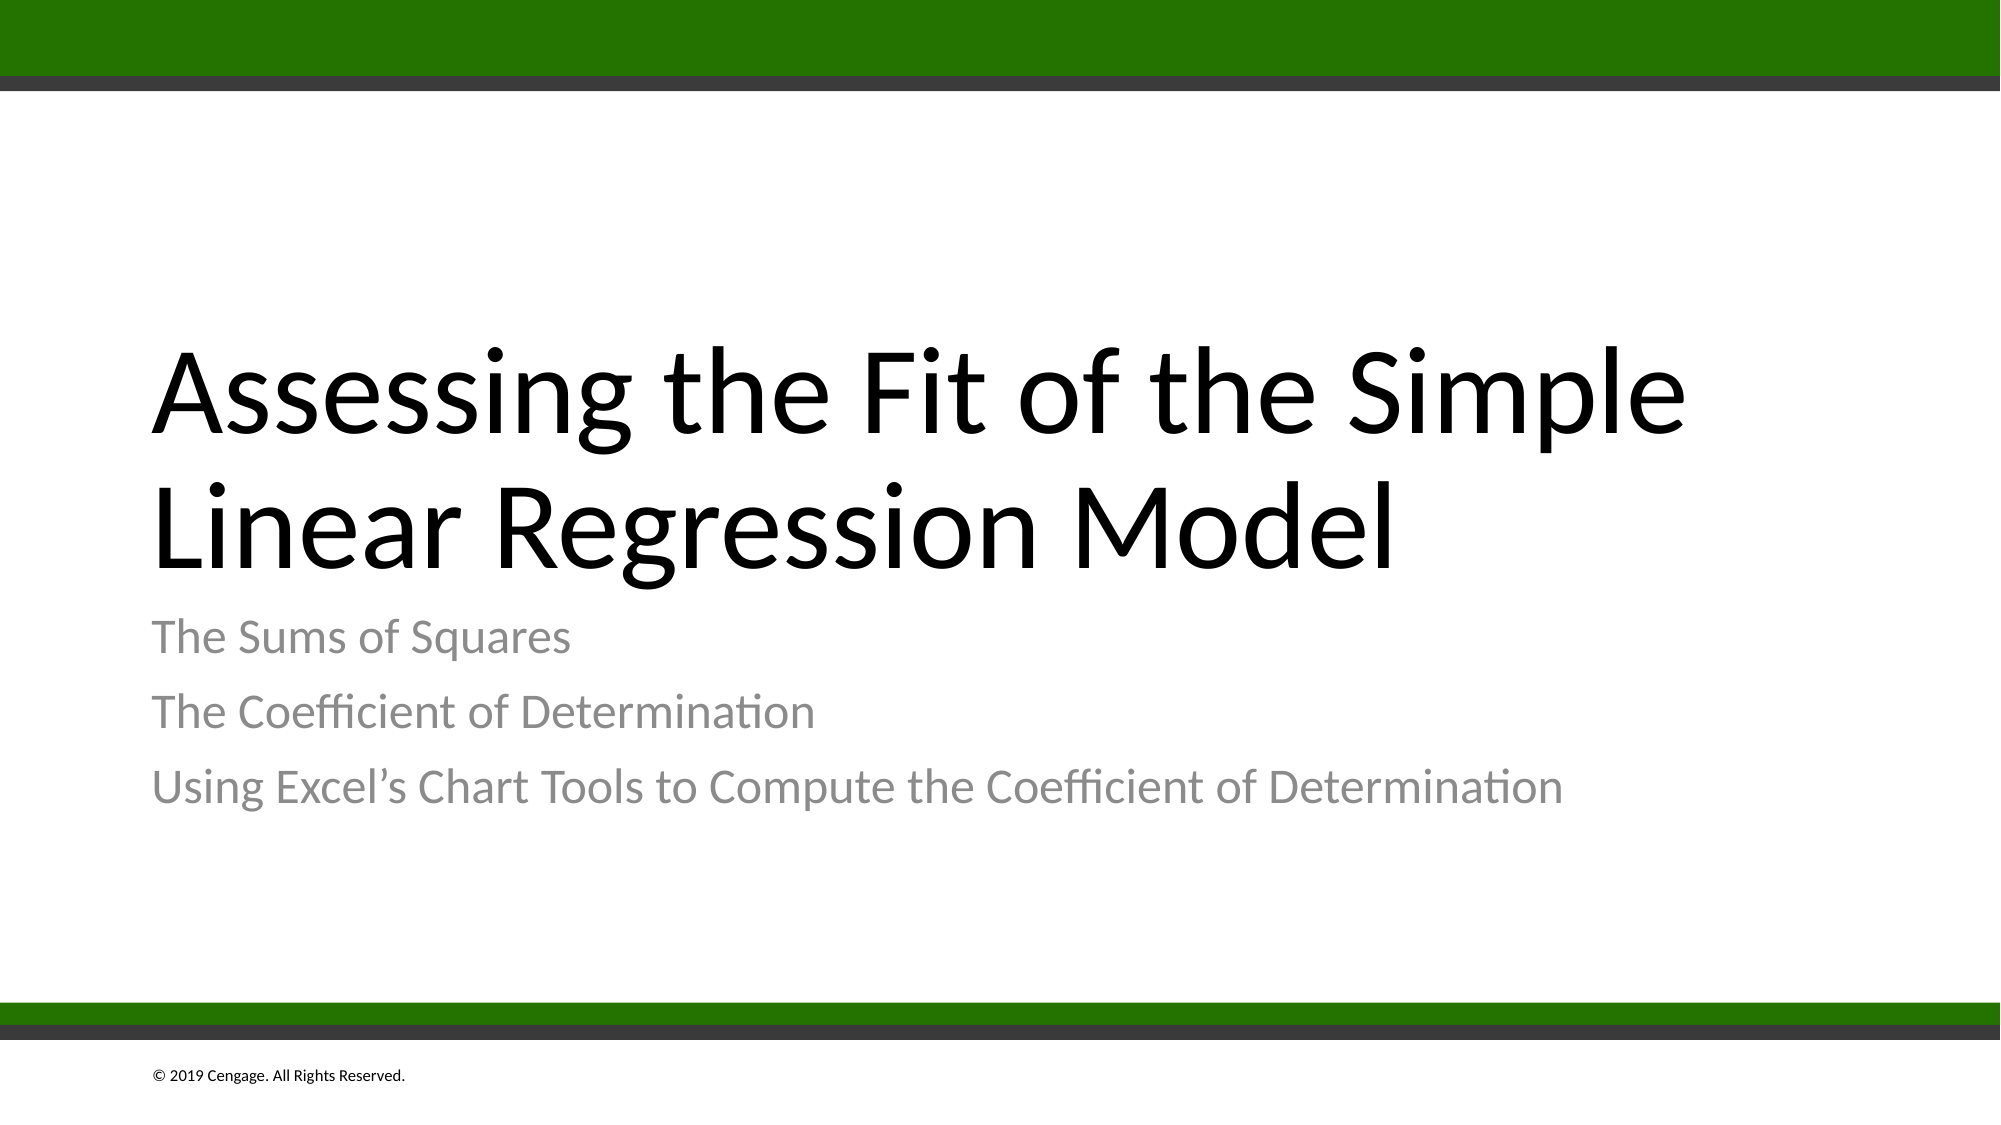

# Assessing the Fit of the Simple Linear Regression Model
The Sums of Squares
The Coefficient of Determination
Using Excel’s Chart Tools to Compute the Coefficient of Determination